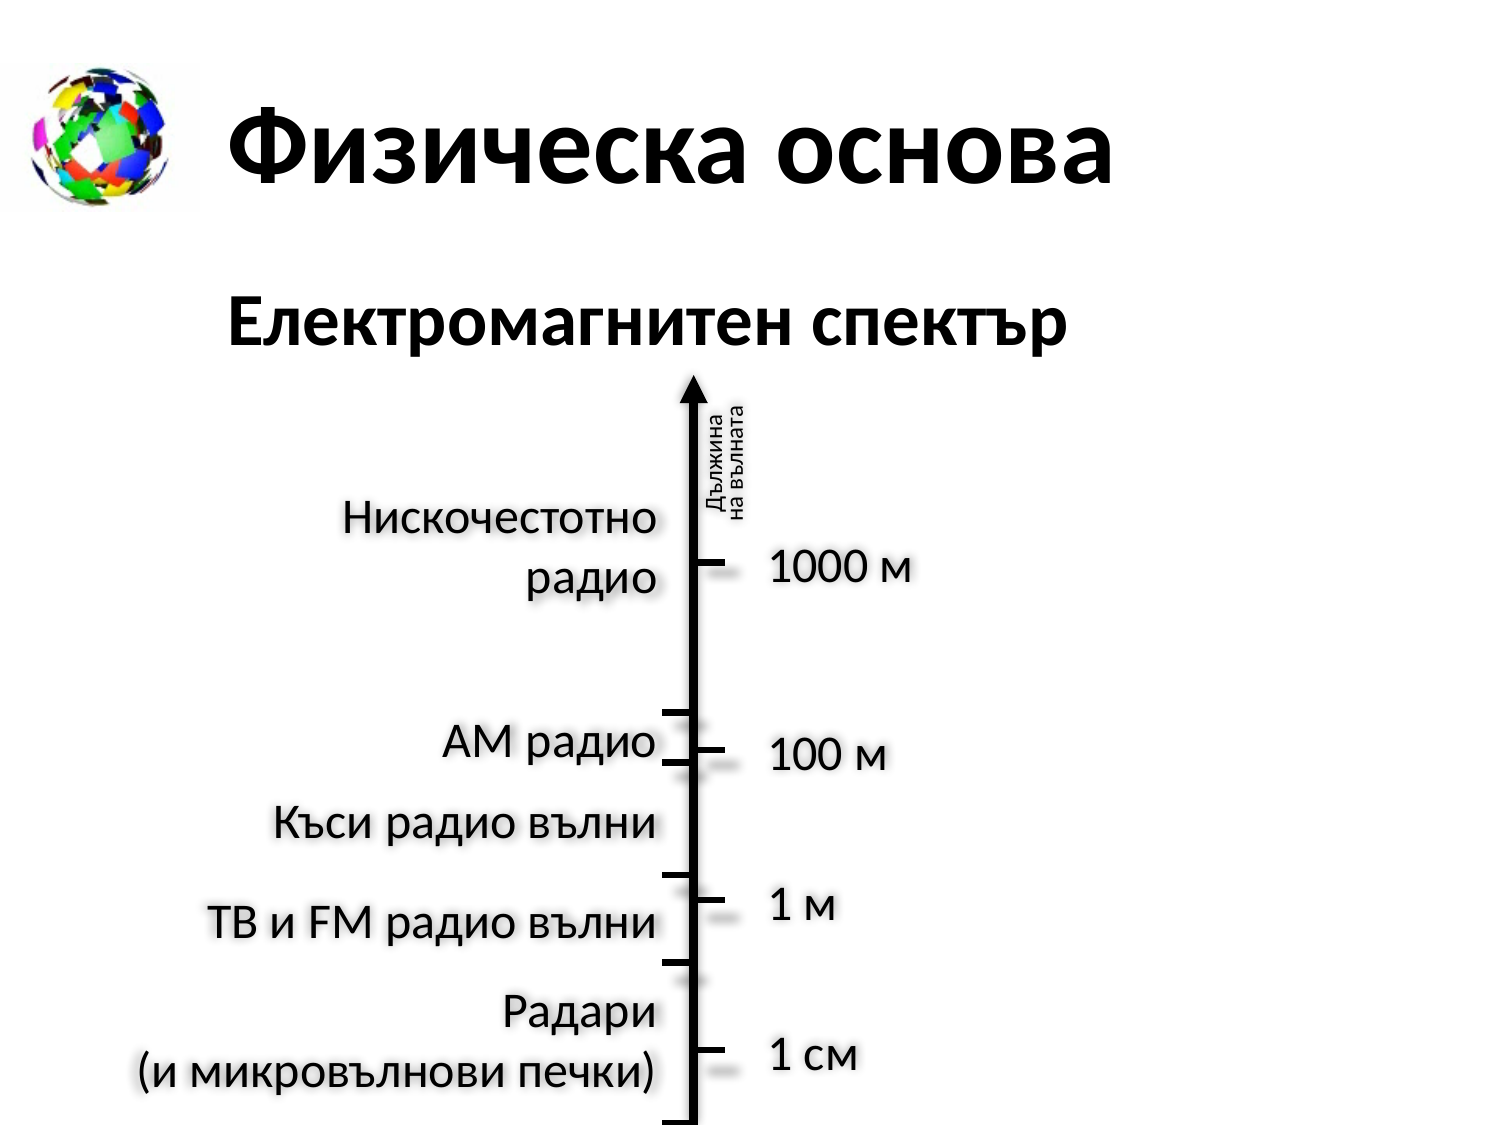

# Физическа основа
Електромагнитен спектър
Нискочестотно
радио
Дължина
на вълната
1000 м
АМ радио
100 м
Къси радио вълни
1 м
ТВ и FM радио вълни
Радари
(и микровълнови печки)
1 см